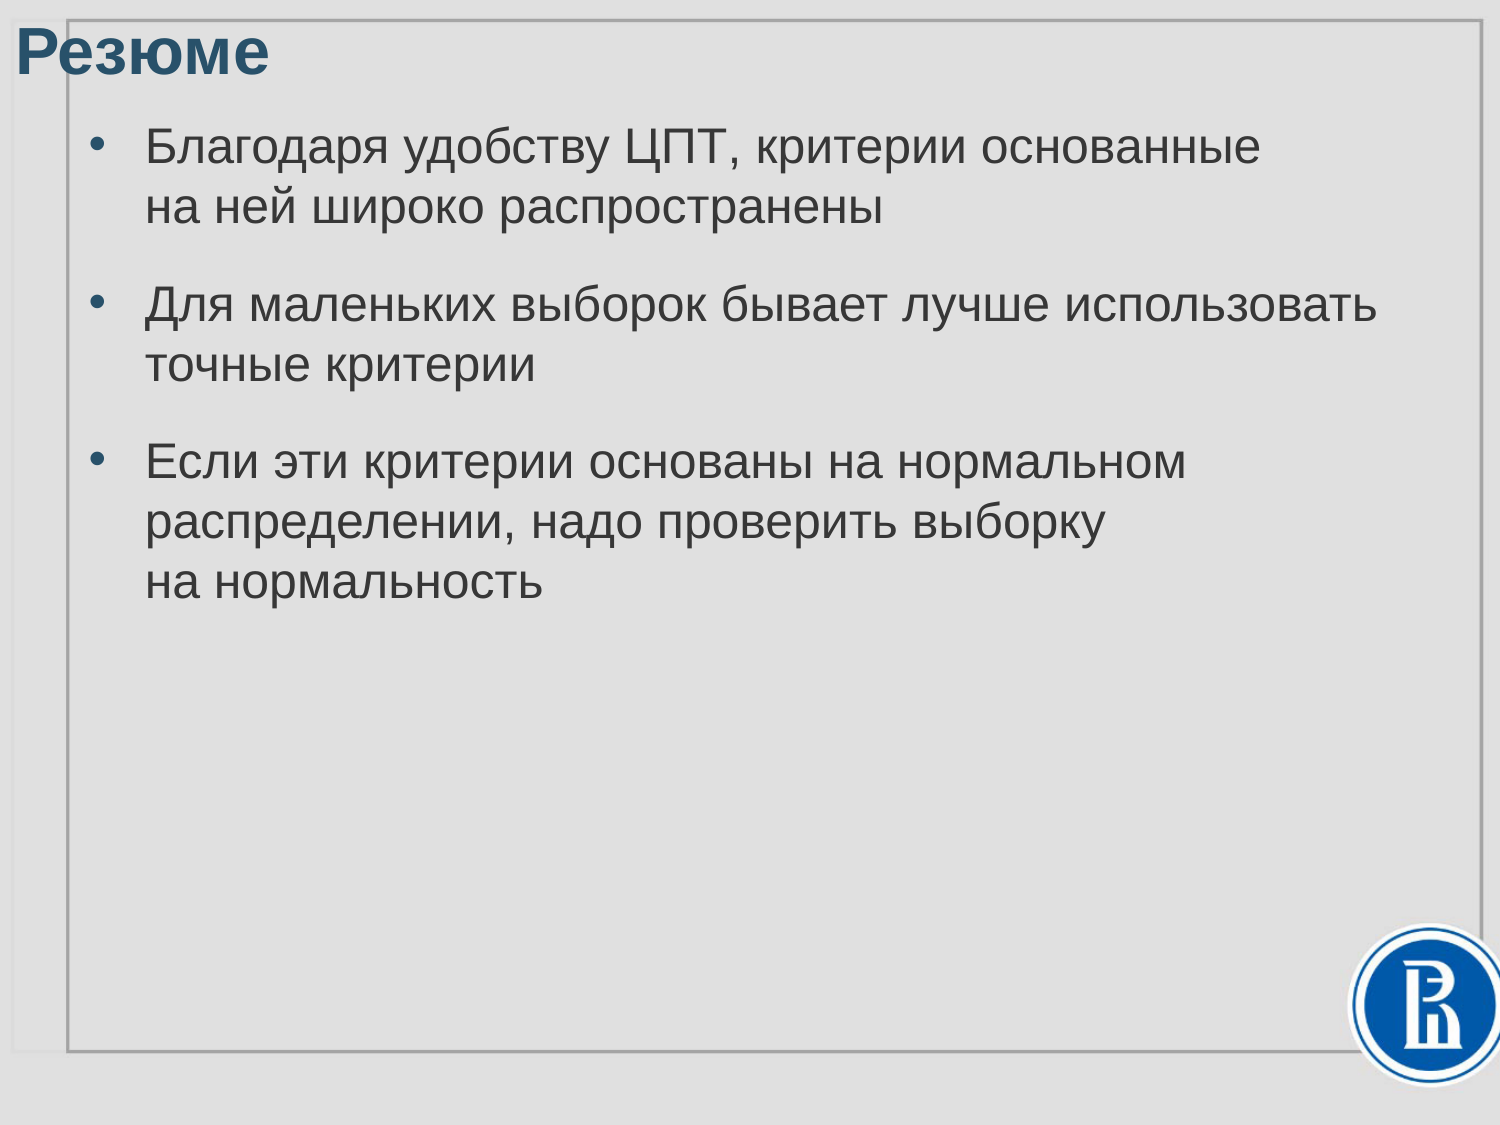

# Резюме
Благодаря удобству ЦПТ, критерии основанные
на ней широко распространены
Для маленьких выборок бывает лучше использовать точные критерии
Если эти критерии основаны на нормальном распределении, надо проверить выборку
на нормальность